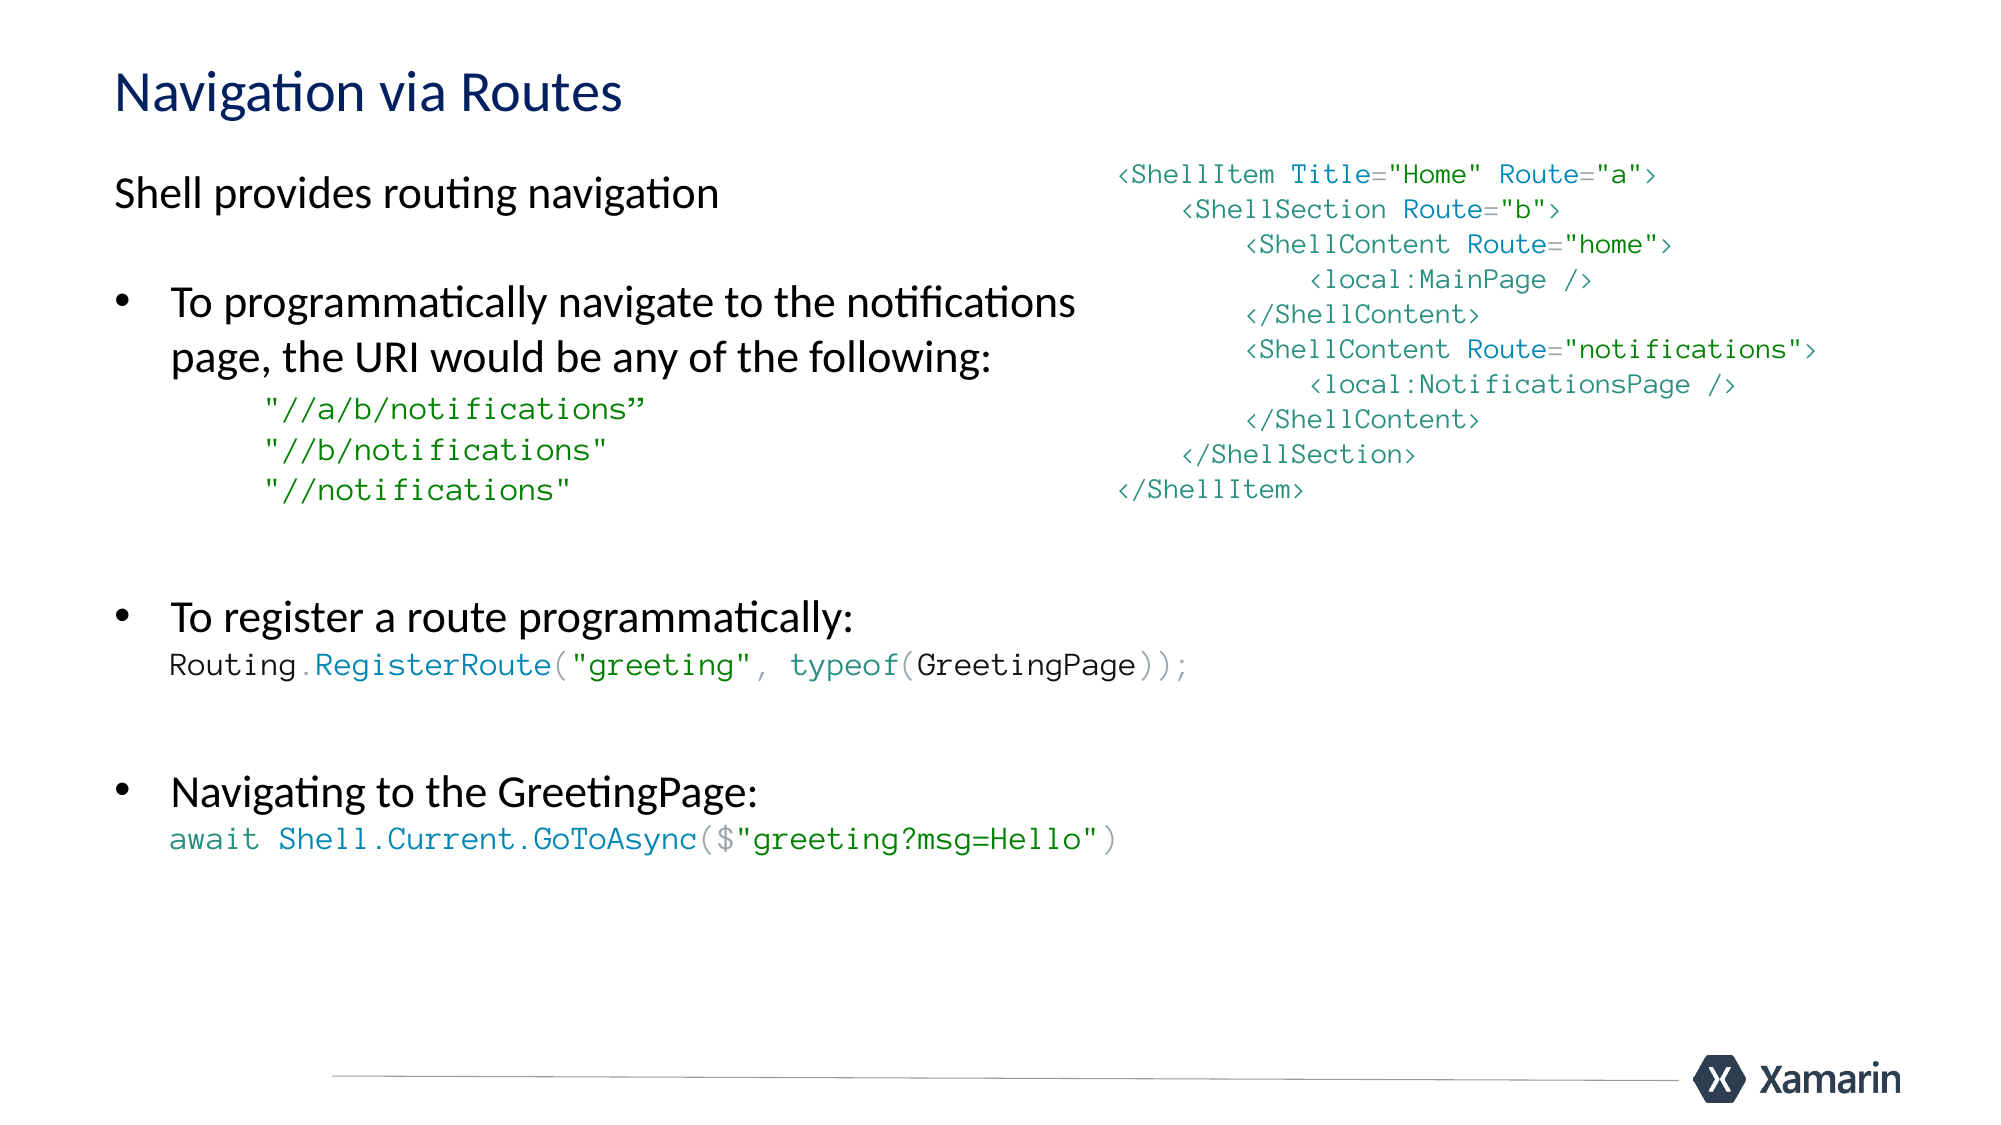

# Navigation via Routes
<ShellItem Title="Home" Route="a">
    <ShellSection Route="b">
        <ShellContent Route="home">
            <local:MainPage />
        </ShellContent>
        <ShellContent Route="notifications">
            <local:NotificationsPage />
        </ShellContent>
    </ShellSection>
</ShellItem>
Shell provides routing navigation

To programmatically navigate to the notifications
page, the URI would be any of the following:
	"//a/b/notifications”
	"//b/notifications"
	"//notifications"

To register a route programmatically:
Routing.RegisterRoute("greeting", typeof(GreetingPage));

Navigating to the GreetingPage:
await Shell.Current.GoToAsync($"greeting?msg=Hello")